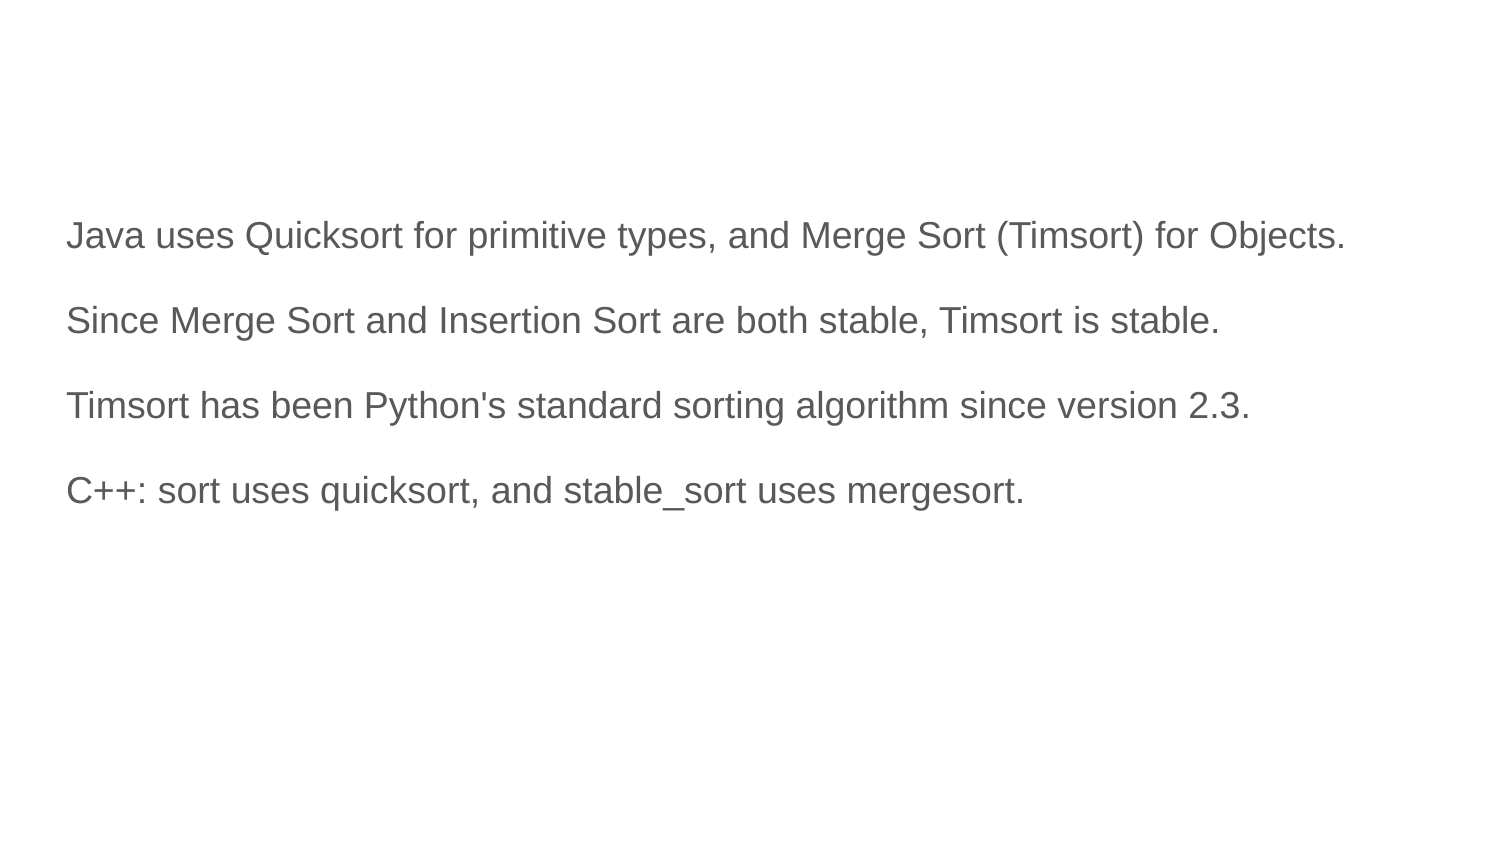

#
Java uses Quicksort for primitive types, and Merge Sort (Timsort) for Objects.
Since Merge Sort and Insertion Sort are both stable, Timsort is stable.
Timsort has been Python's standard sorting algorithm since version 2.3.
C++: sort uses quicksort, and stable_sort uses mergesort.